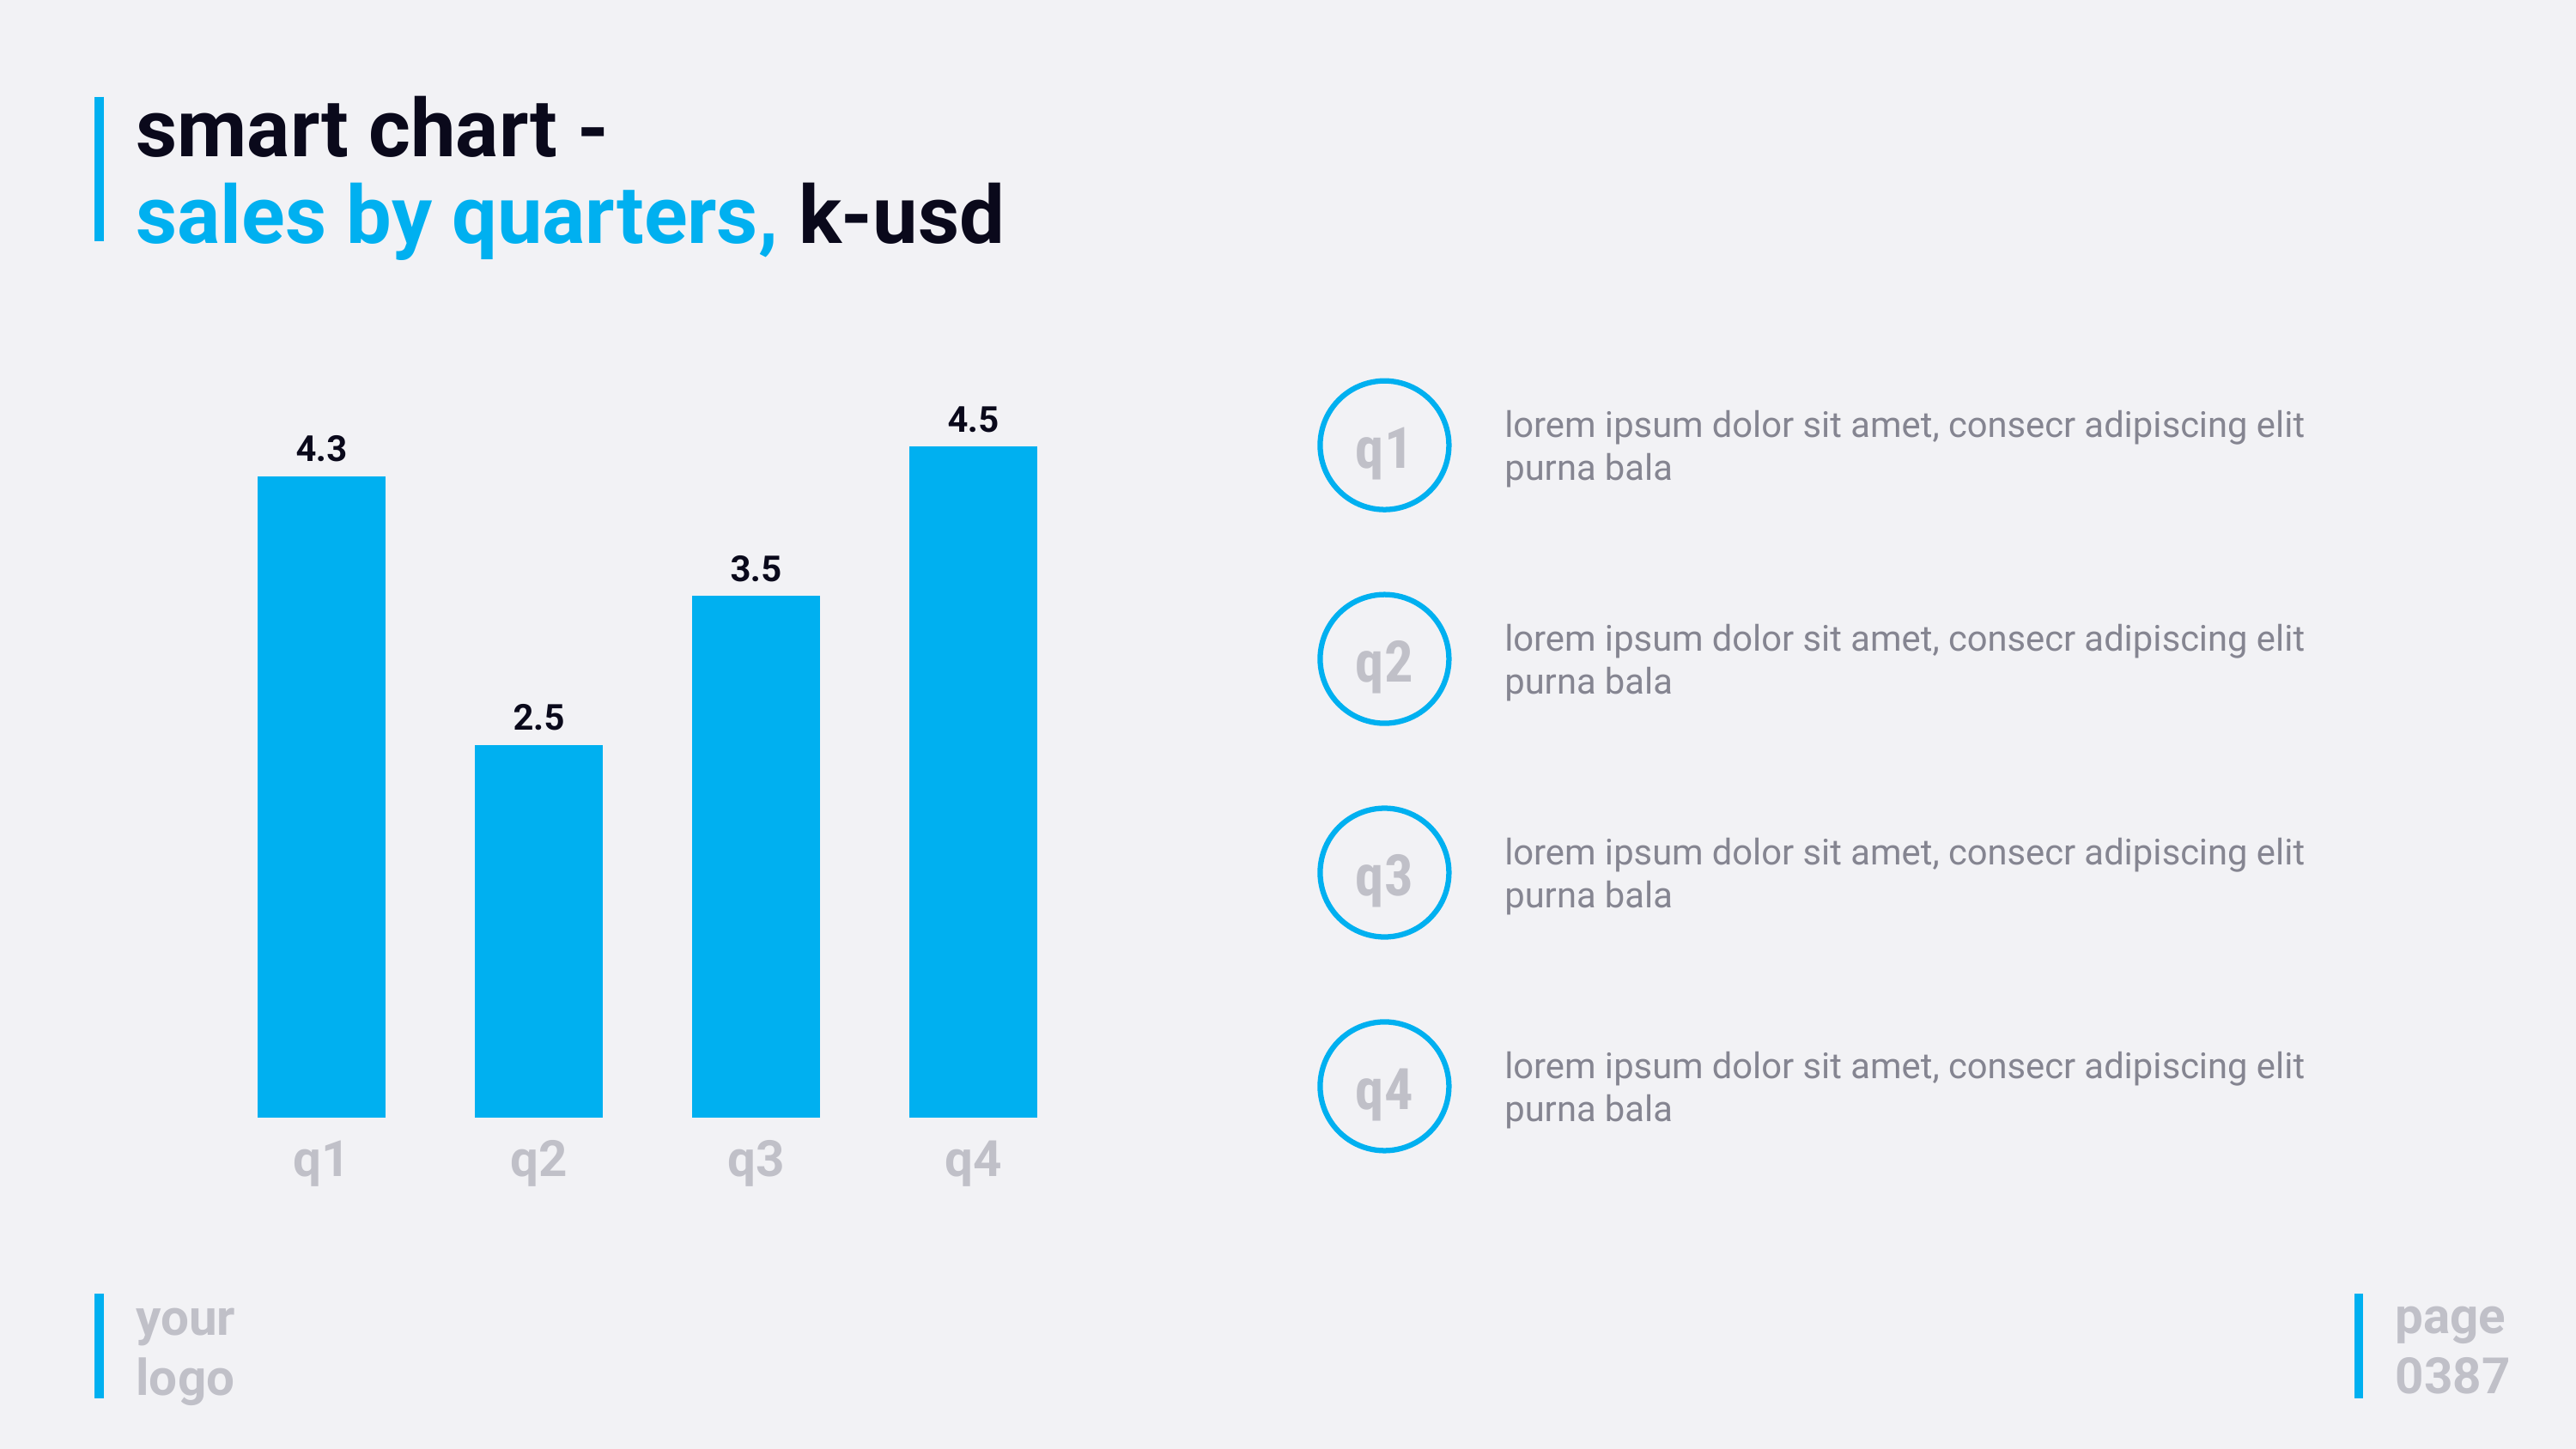

# smart chart - sales by quarters, k-usd

### Chart

| Category | SALES |
|---|---|
| q1 | 4.3 |
| q2 | 2.5 |
| q3 | 3.5 |
| q4 | 4.5 |
q1
lorem ipsum dolor sit amet, consecr adipiscing elit purna bala
q2
lorem ipsum dolor sit amet, consecr adipiscing elit purna bala
q3
lorem ipsum dolor sit amet, consecr adipiscing elit purna bala
q4
lorem ipsum dolor sit amet, consecr adipiscing elit purna bala
page
0387